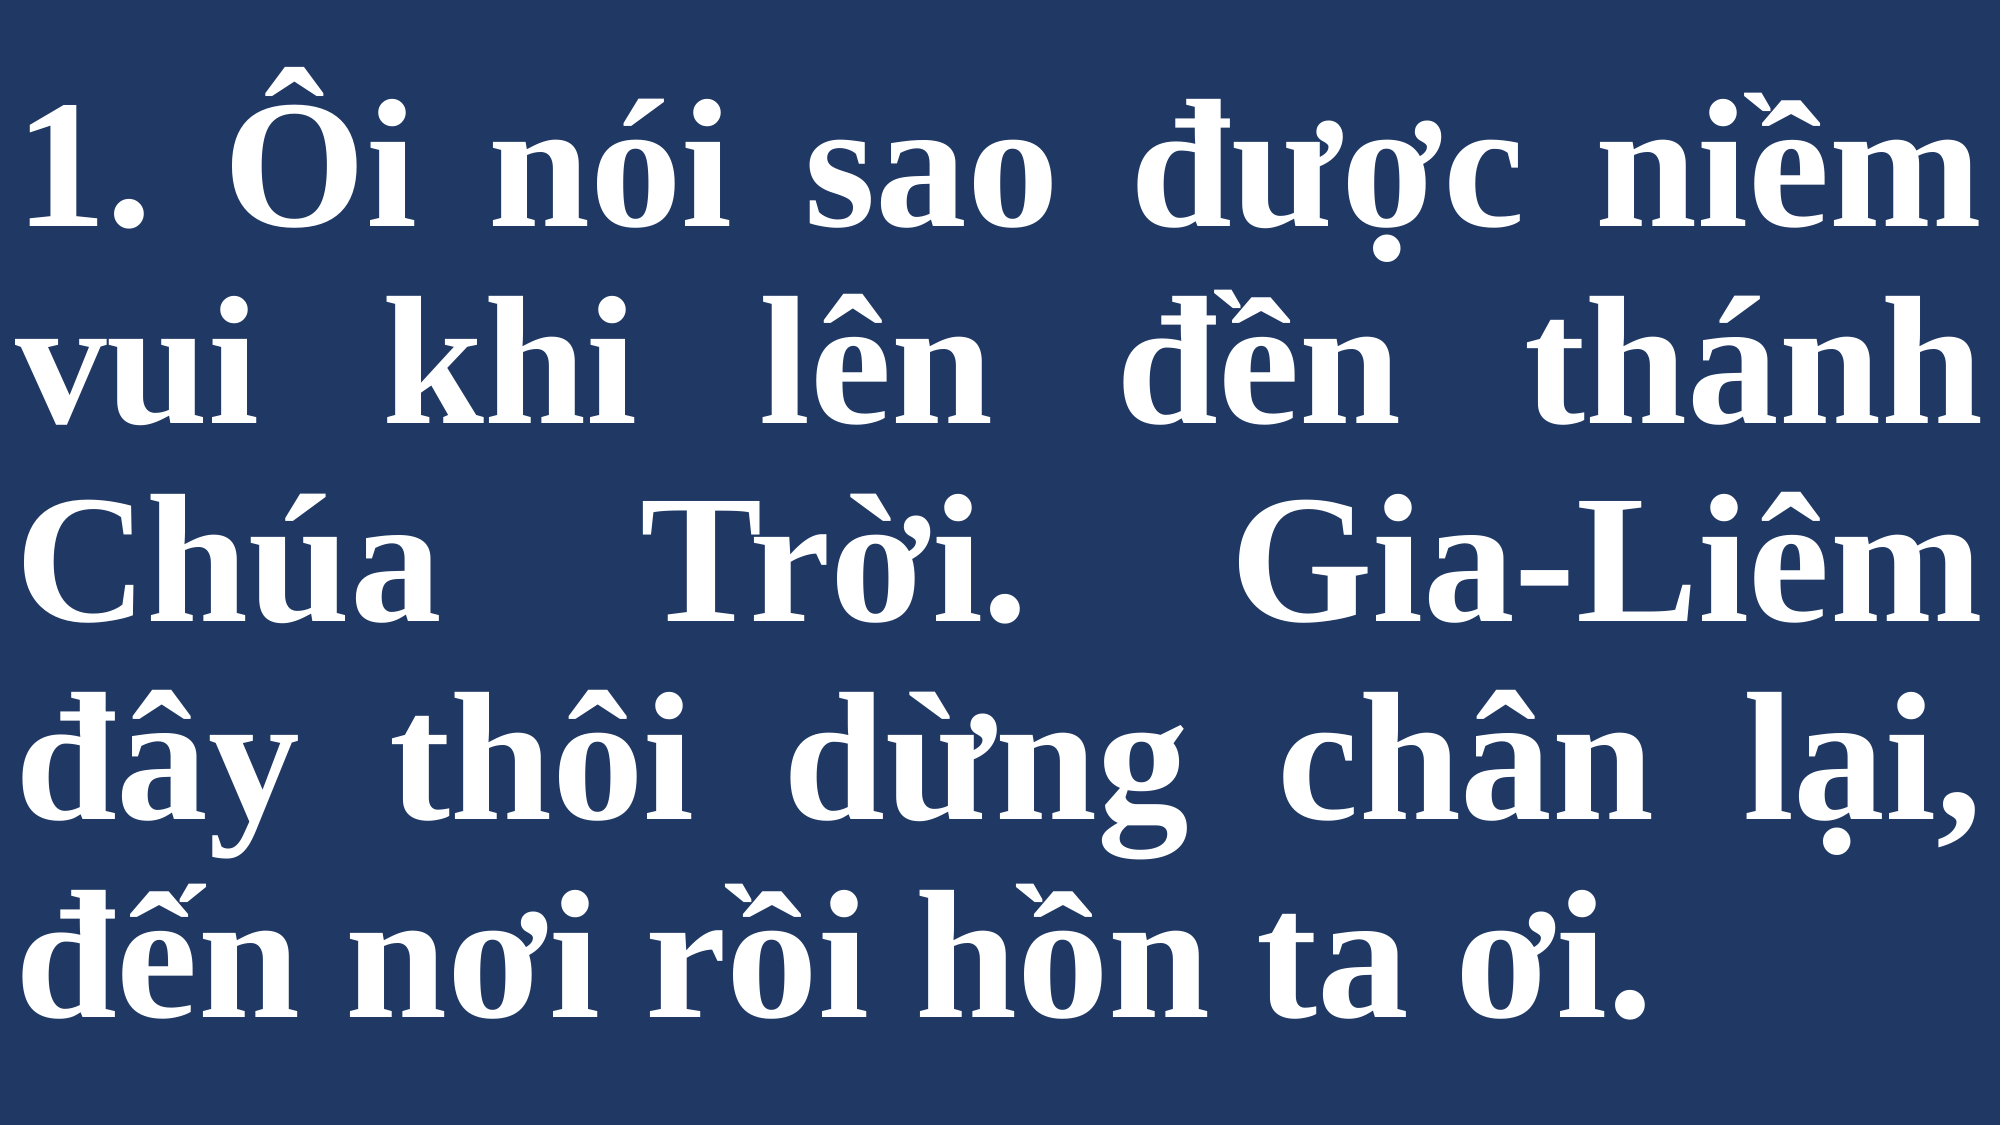

# 1. Ôi nói sao được niềm vui khi lên đền thánh Chúa Trời. Gia-Liêm đây thôi dừng chân lại, đến nơi rồi hồn ta ơi.